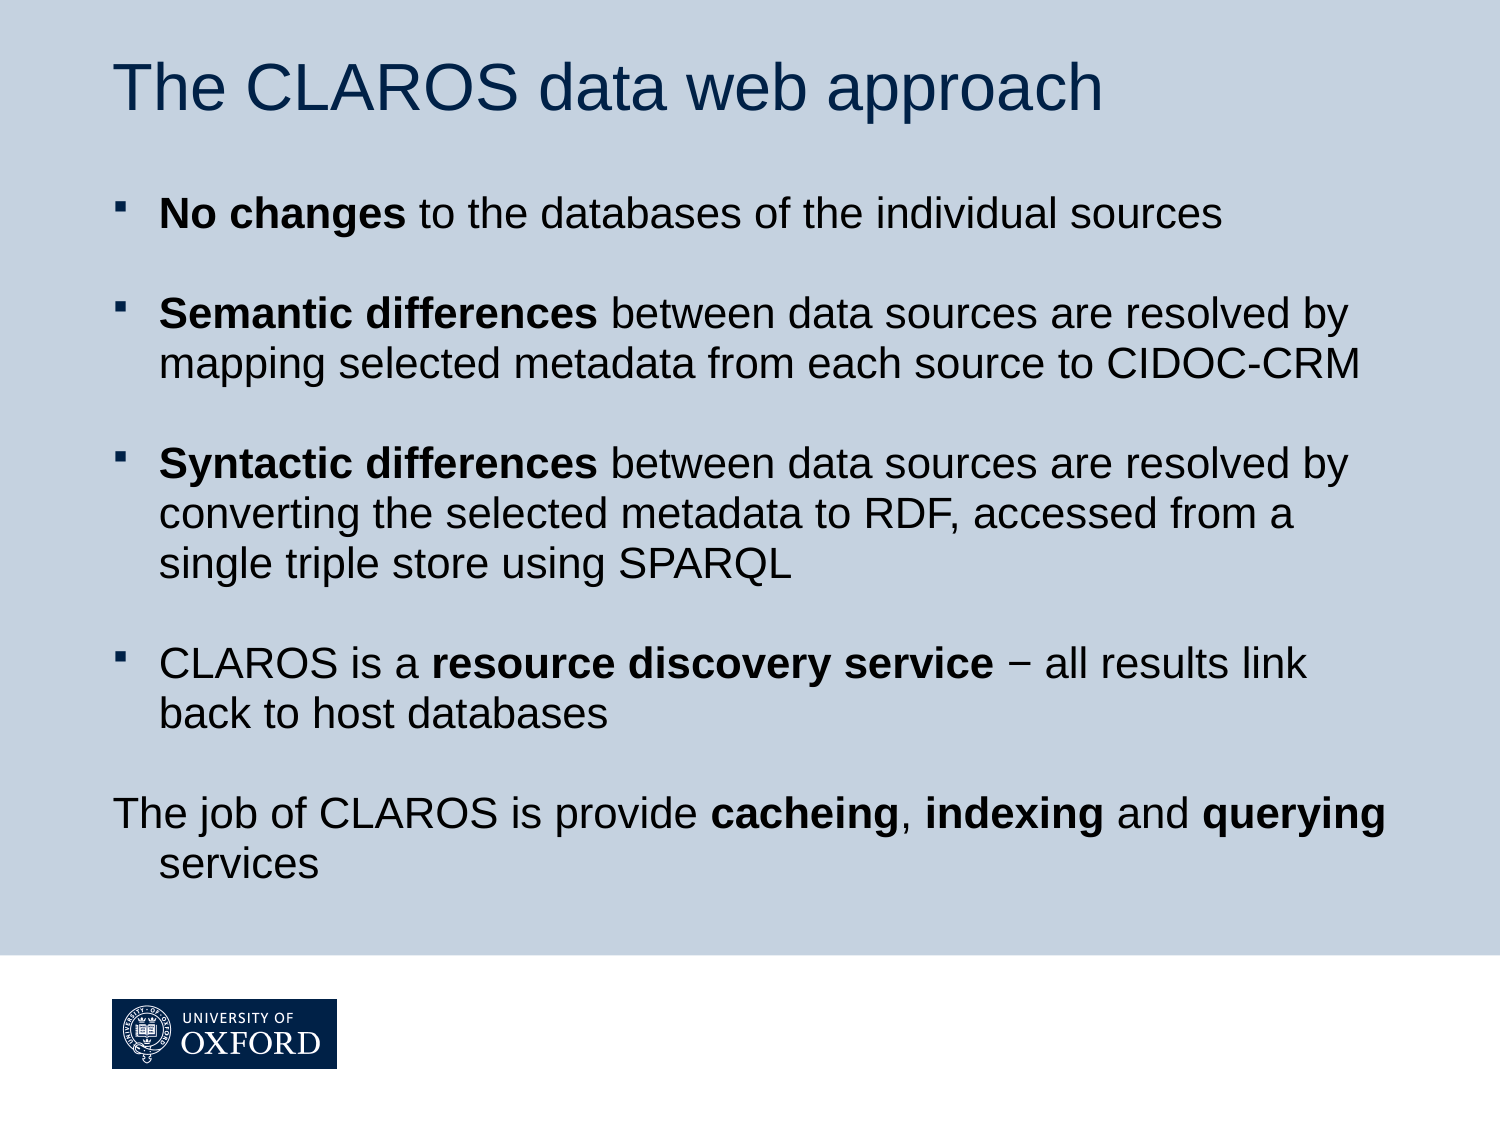

# The CLAROS data web approach
No changes to the databases of the individual sources

Semantic differences between data sources are resolved by mapping selected metadata from each source to CIDOC-CRM

Syntactic differences between data sources are resolved by converting the selected metadata to RDF, accessed from a single triple store using SPARQL

CLAROS is a resource discovery service − all results link back to host databases

The job of CLAROS is provide cacheing, indexing and querying services